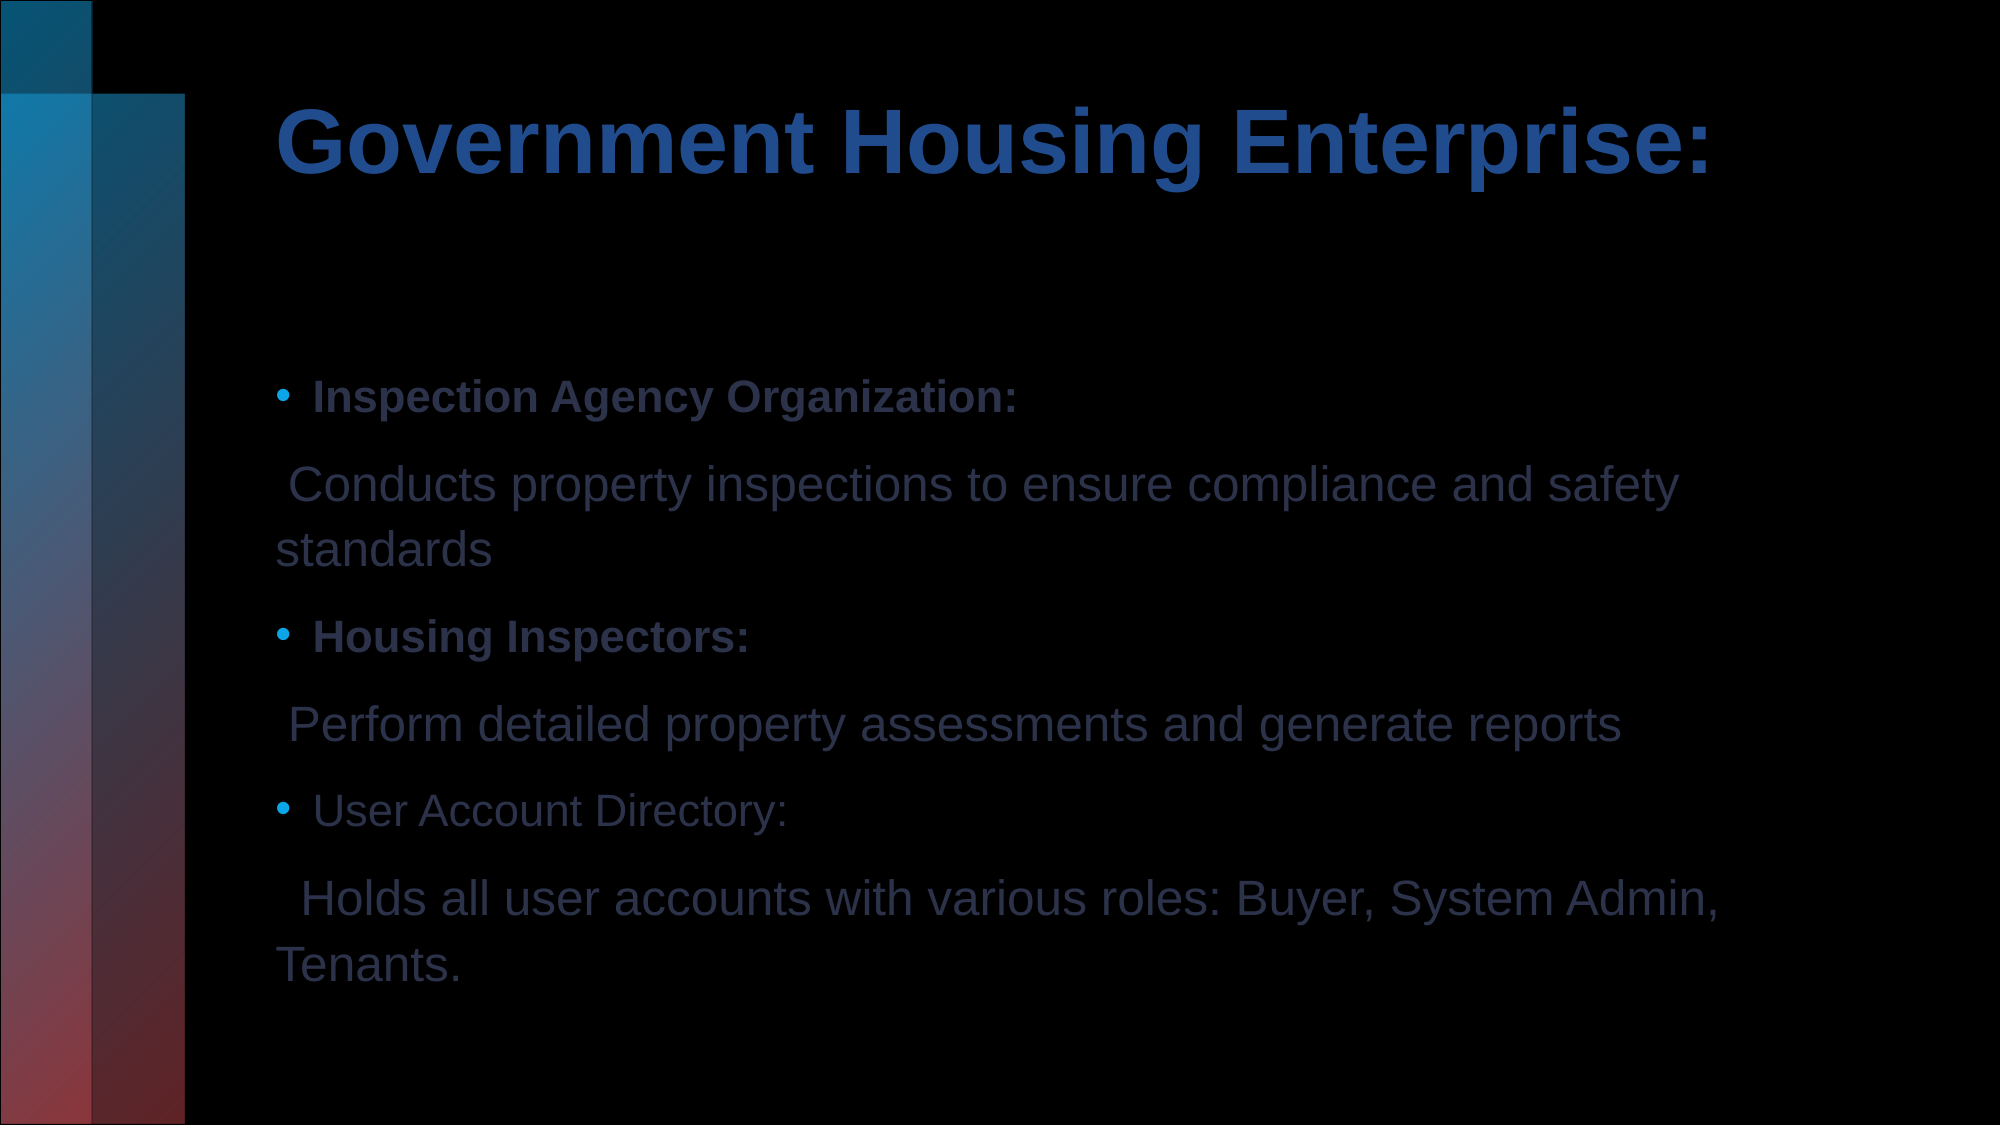

# Government Housing Enterprise:
Inspection Agency Organization:
 Conducts property inspections to ensure compliance and safety standards
Housing Inspectors:
 Perform detailed property assessments and generate reports
User Account Directory:
  Holds all user accounts with various roles: Buyer, System Admin, Tenants.